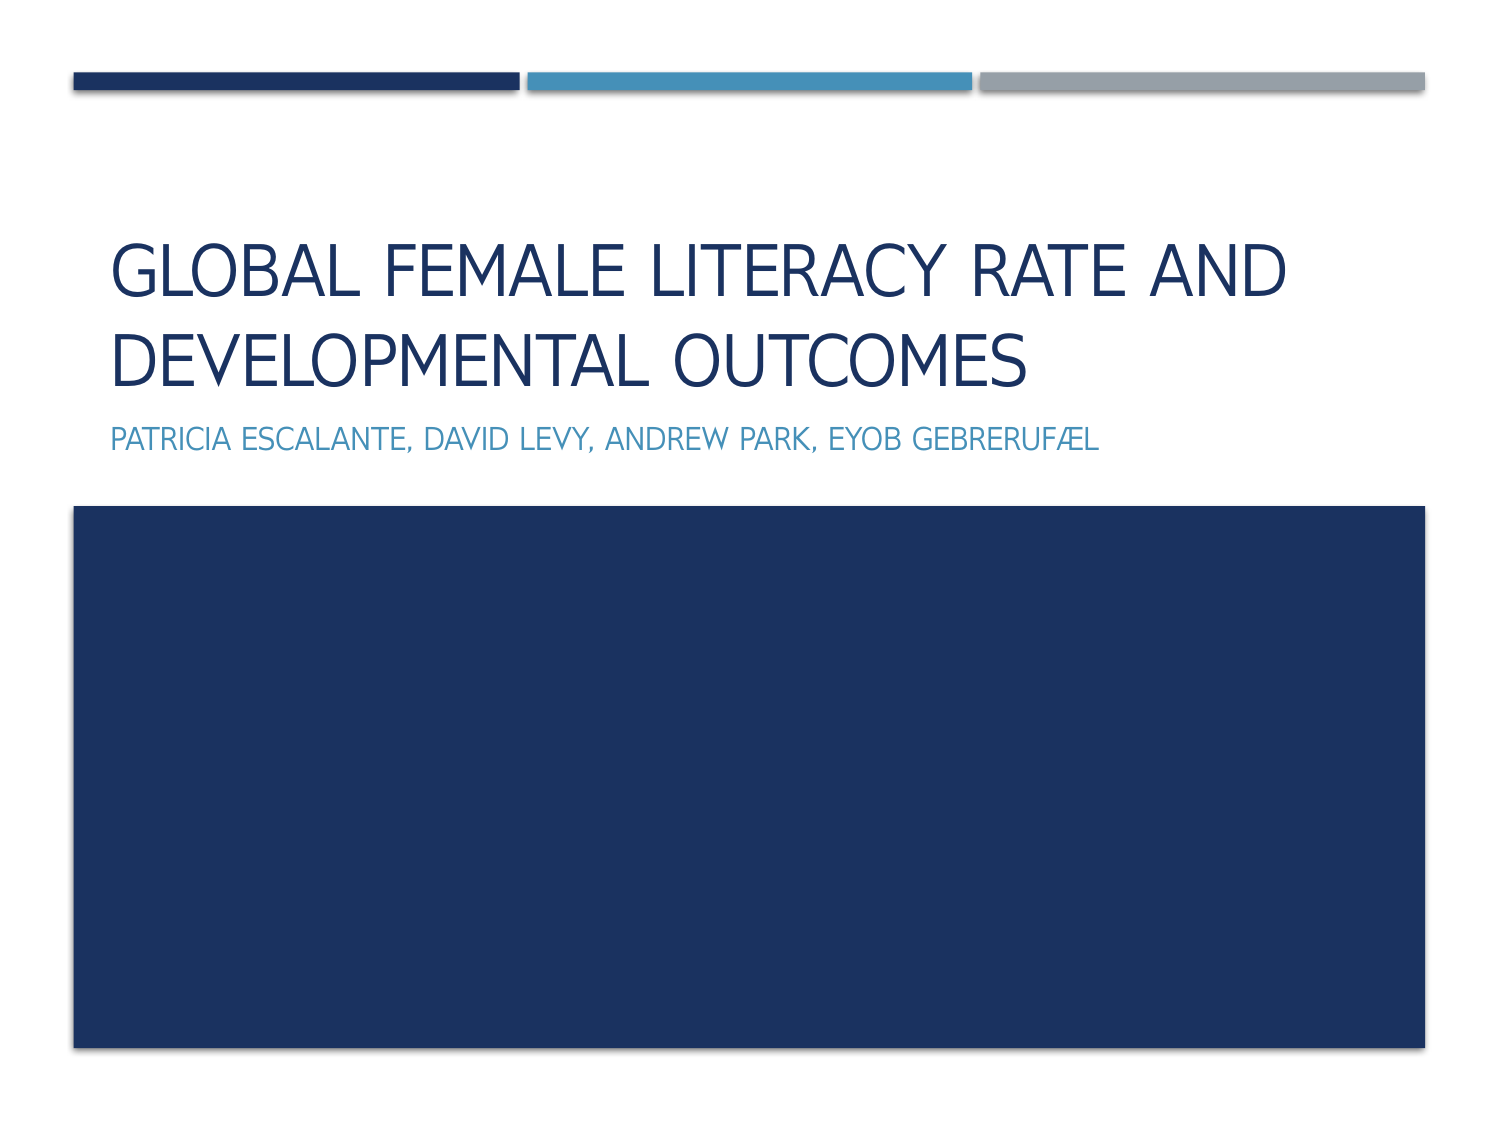

# Global Female literacy rate and developmental outcomes
Patricia escalante, David levy, Andrew park, eyob Gebrerufael